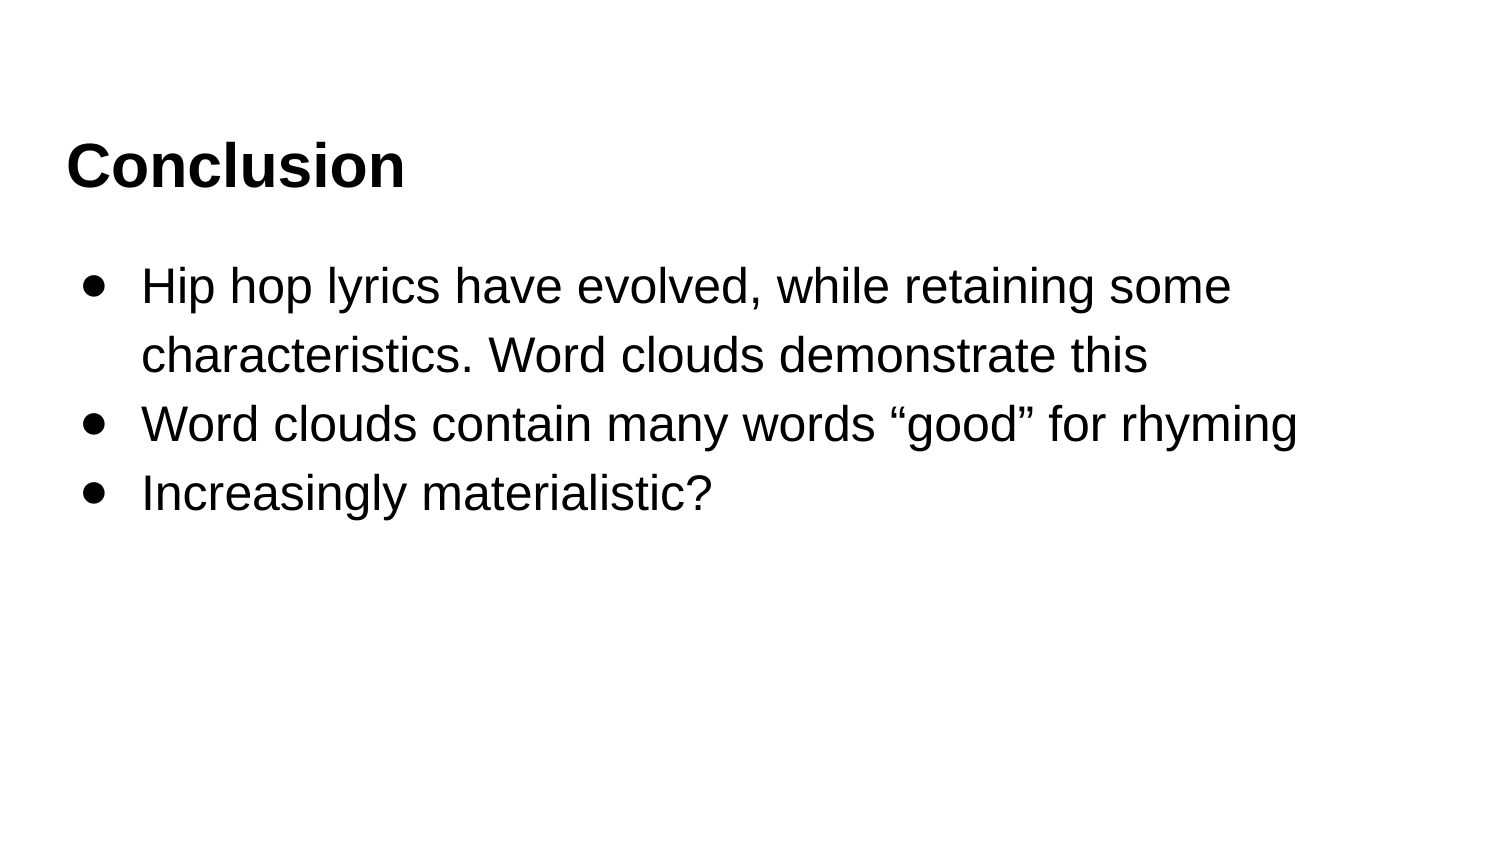

# Conclusion
Hip hop lyrics have evolved, while retaining some characteristics. Word clouds demonstrate this
Word clouds contain many words “good” for rhyming
Increasingly materialistic?